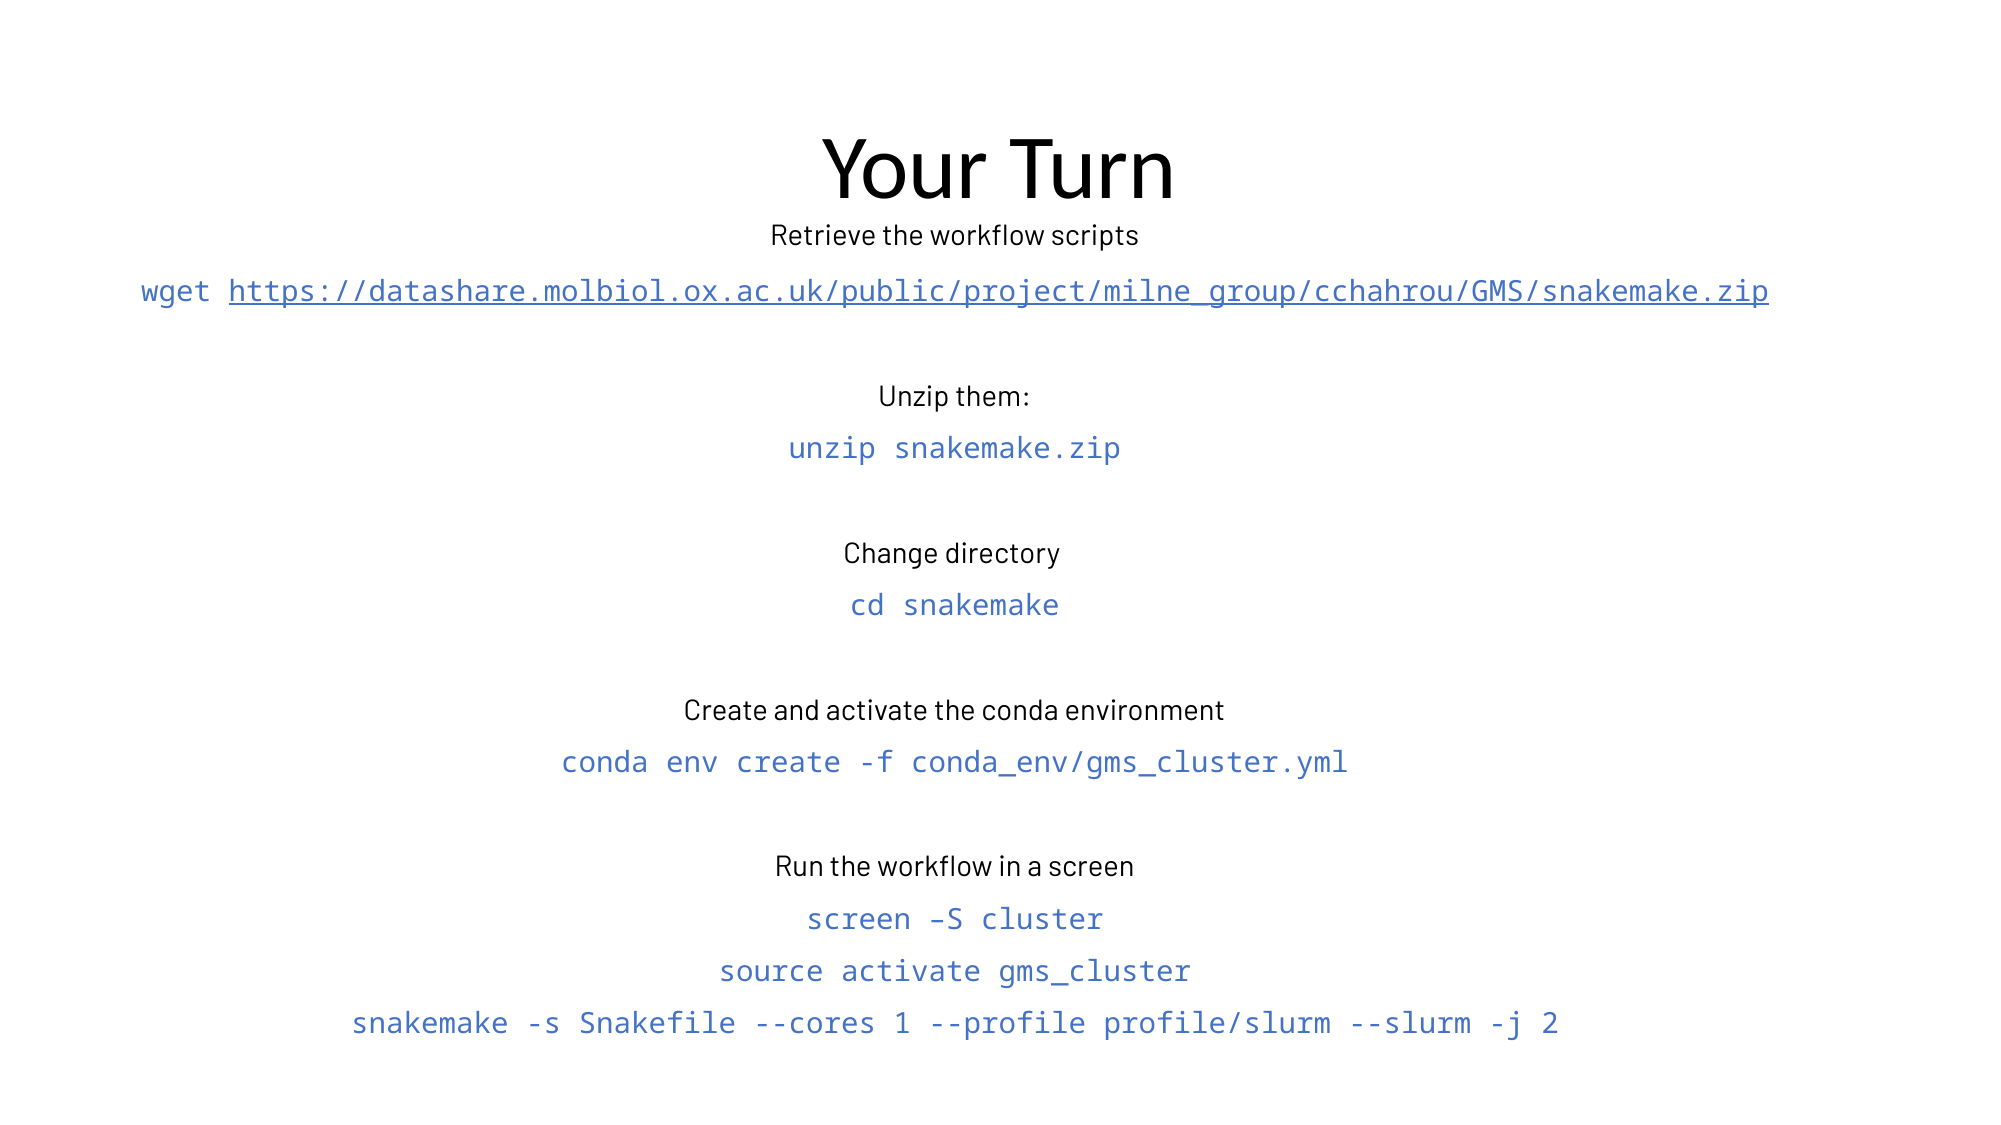

# Your Turn
Retrieve the workflow scripts
wget https://datashare.molbiol.ox.ac.uk/public/project/milne_group/cchahrou/GMS/snakemake.zip

Unzip them:
unzip snakemake.zip

Change directory
cd snakemake

Create and activate the conda environment
conda env create -f conda_env/gms_cluster.yml

Run the workflow in a screen
screen –S cluster
source activate gms_cluster
snakemake -s Snakefile --cores 1 --profile profile/slurm --slurm -j 2